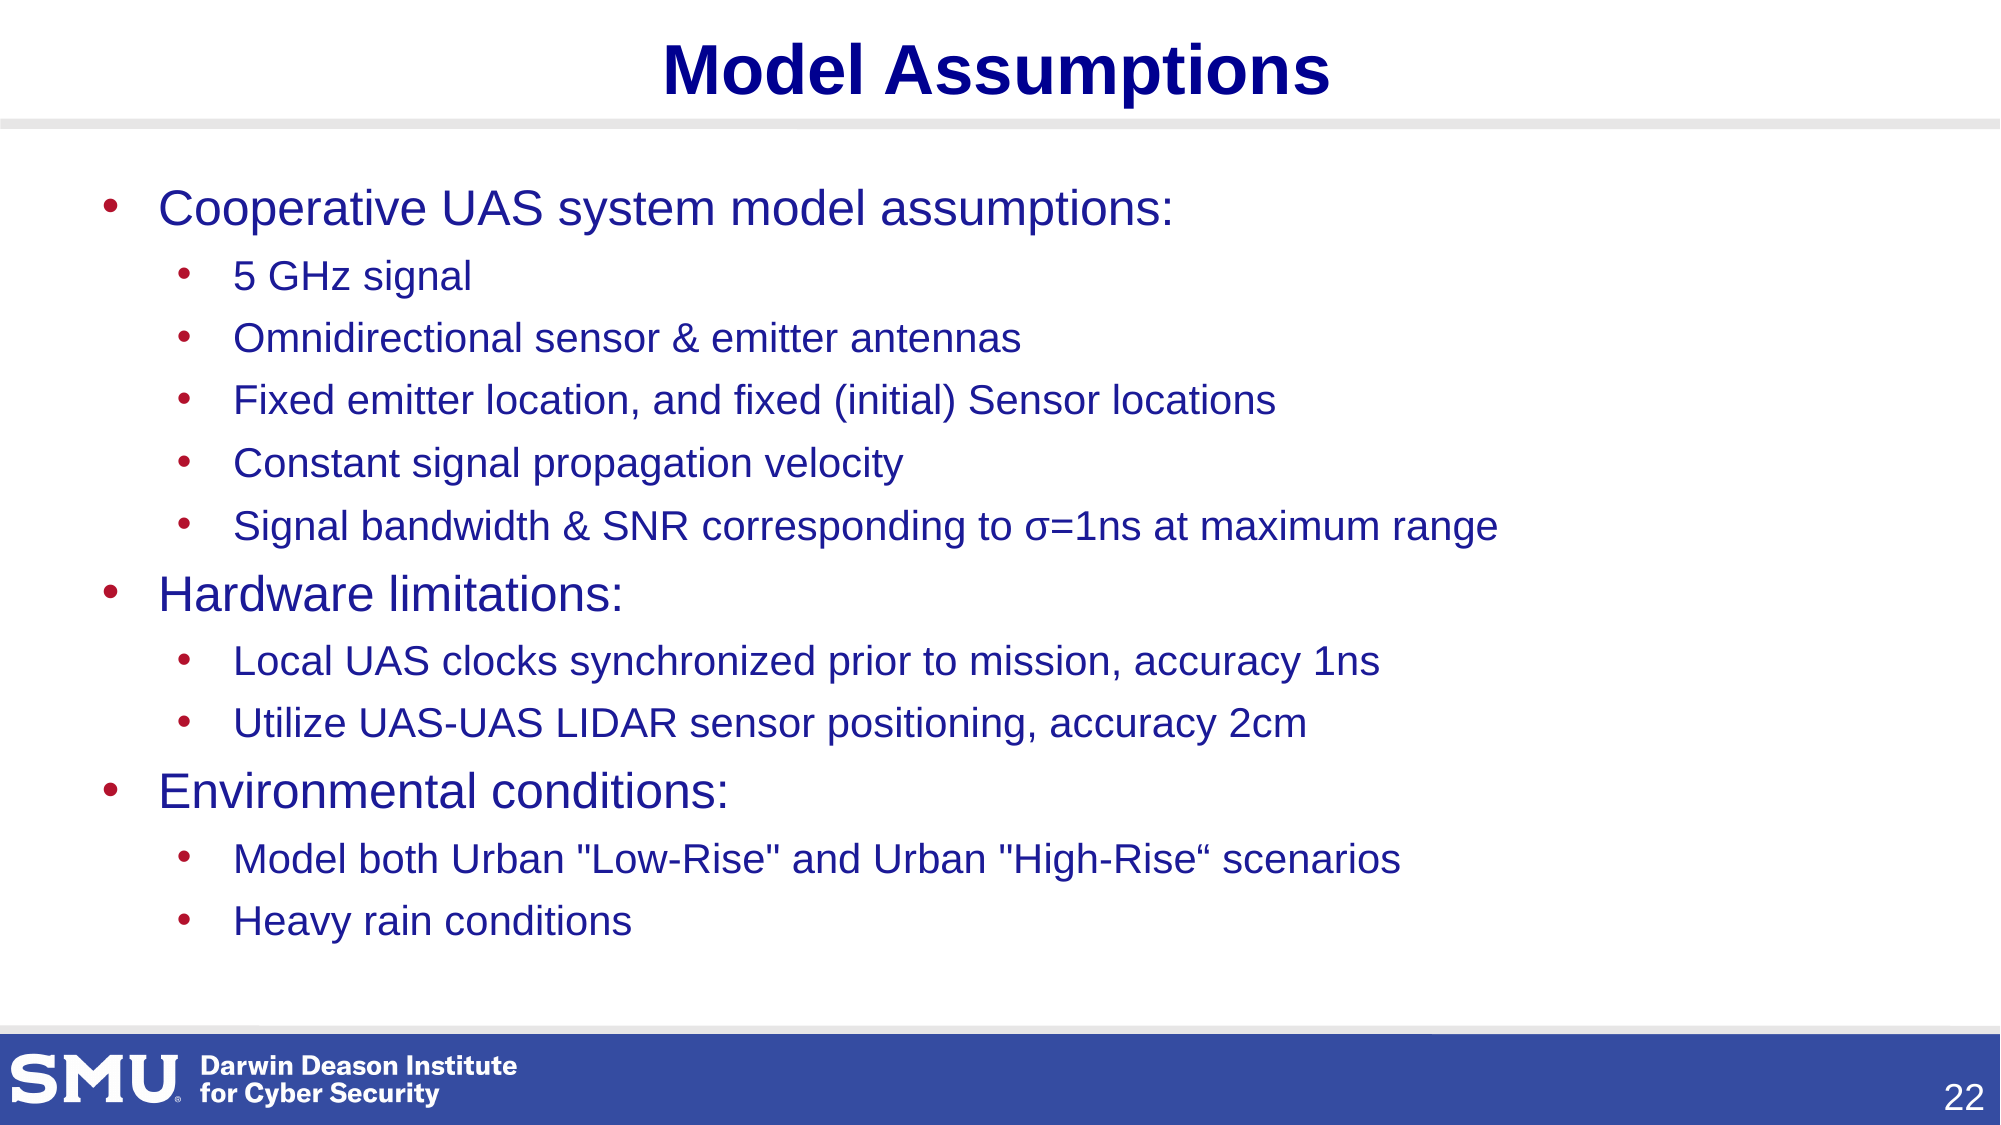

Model Assumptions
Cooperative UAS system model assumptions:
5 GHz signal
Omnidirectional sensor & emitter antennas
Fixed emitter location, and fixed (initial) Sensor locations
Constant signal propagation velocity
Signal bandwidth & SNR corresponding to σ=1ns at maximum range
Hardware limitations:
Local UAS clocks synchronized prior to mission, accuracy 1ns
Utilize UAS-UAS LIDAR sensor positioning, accuracy 2cm
Environmental conditions:
Model both Urban "Low-Rise" and Urban "High-Rise“ scenarios
Heavy rain conditions
22